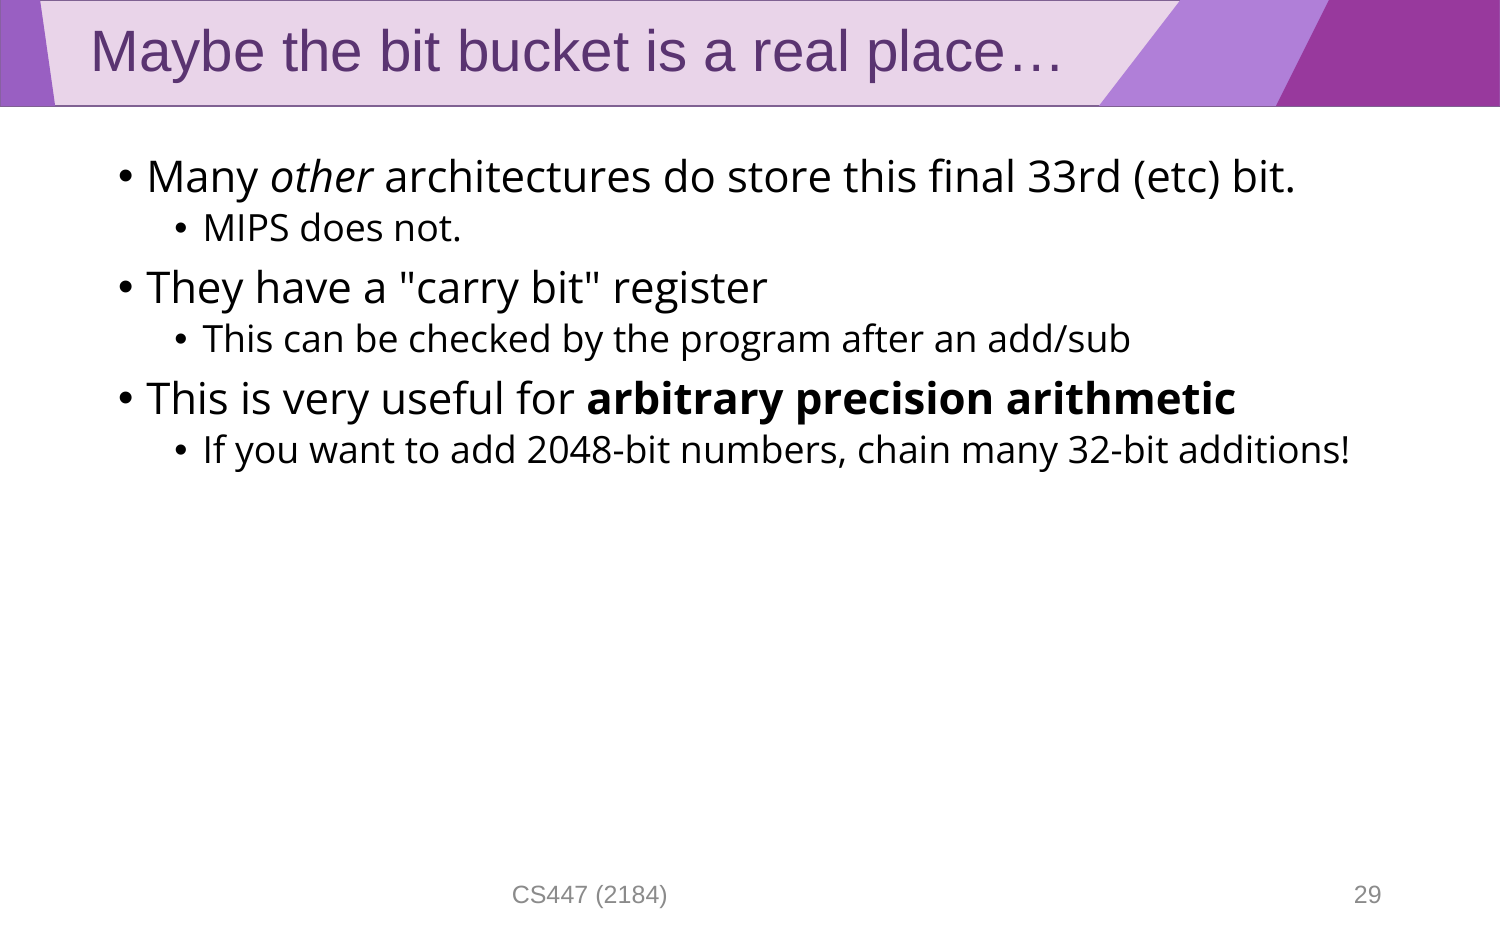

# Maybe the bit bucket is a real place…
Many other architectures do store this final 33rd (etc) bit.
MIPS does not.
They have a "carry bit" register
This can be checked by the program after an add/sub
This is very useful for arbitrary precision arithmetic
If you want to add 2048-bit numbers, chain many 32-bit additions!
CS447 (2184)
29